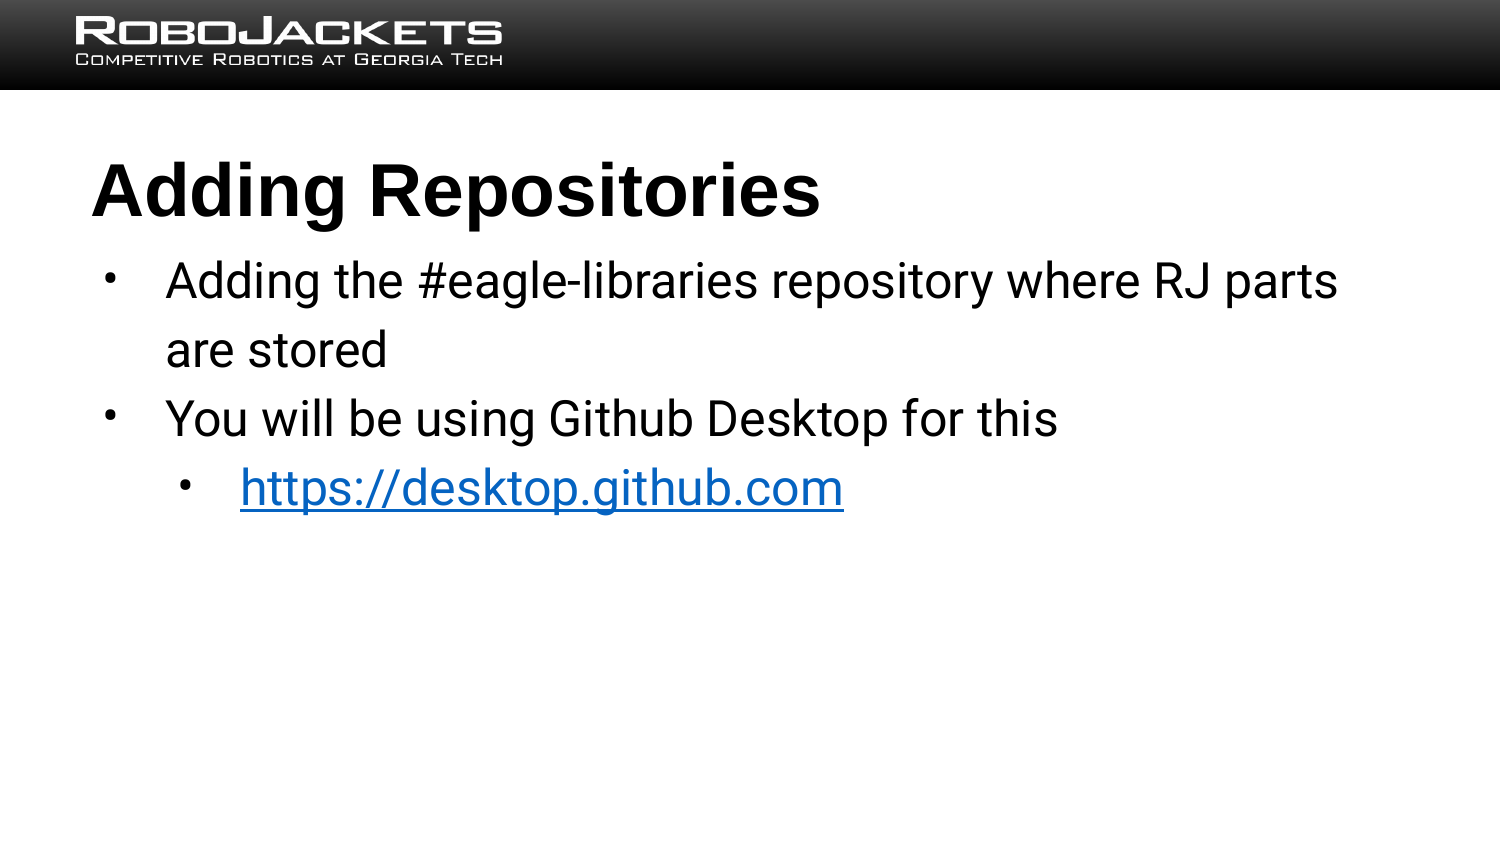

# Adding Repositories
Adding the #eagle-libraries repository where RJ parts are stored
You will be using Github Desktop for this
https://desktop.github.com